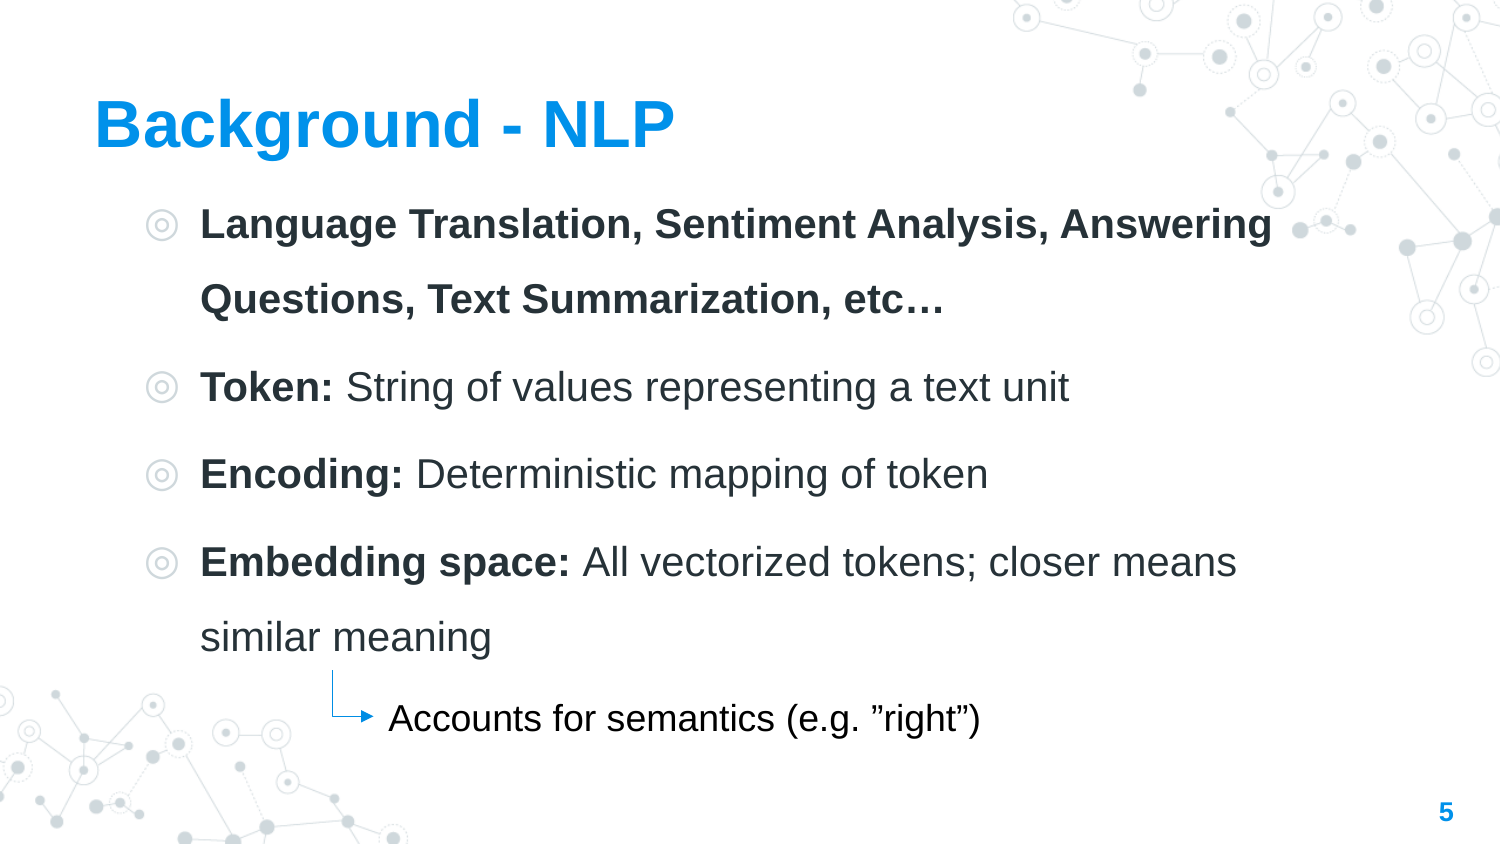

# Background - NLP
Language Translation, Sentiment Analysis, Answering Questions, Text Summarization, etc…
Token: String of values representing a text unit
Encoding: Deterministic mapping of token
Embedding space: All vectorized tokens; closer means similar meaning
Accounts for semantics (e.g. ”right”)
5